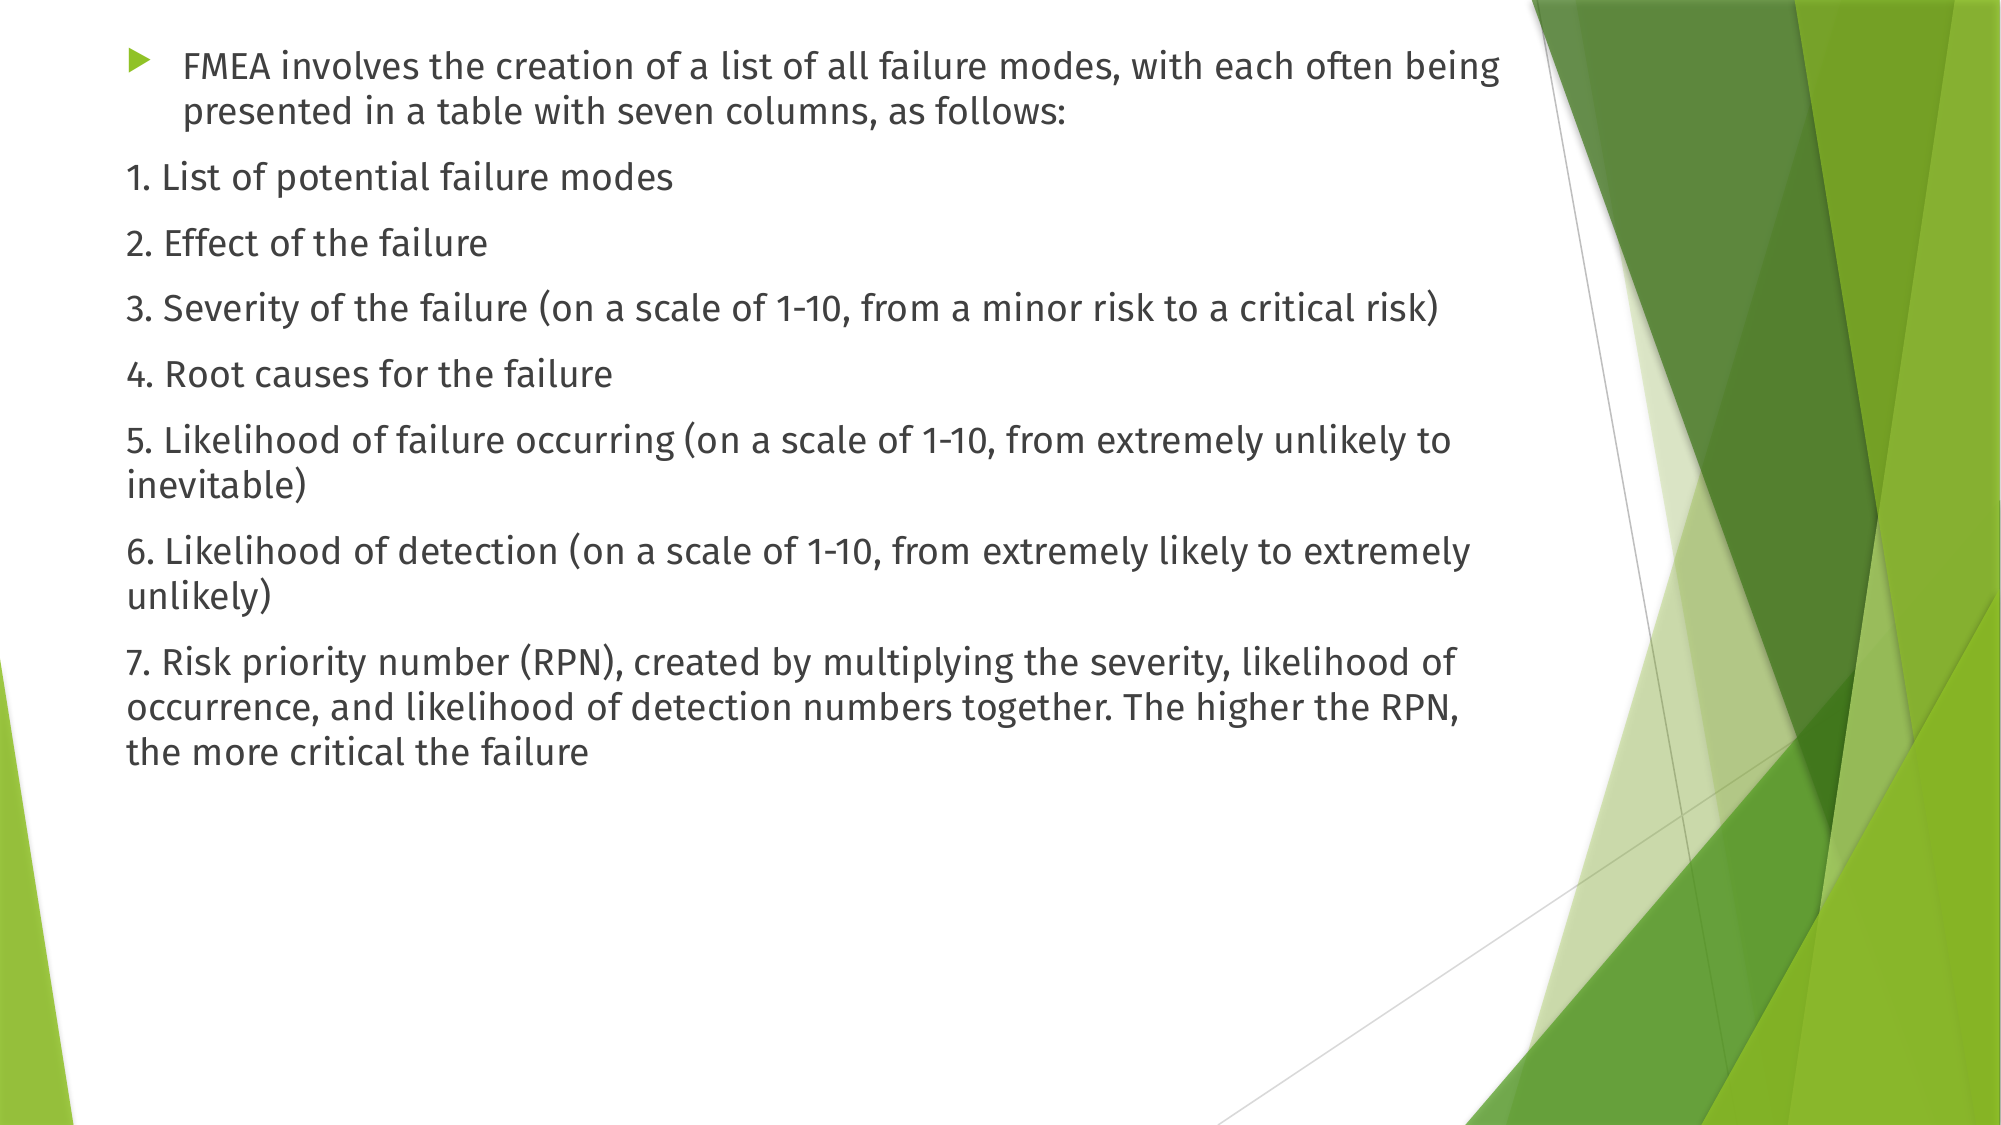

FMEA involves the creation of a list of all failure modes, with each often being presented in a table with seven columns, as follows:
1. List of potential failure modes
2. Effect of the failure
3. Severity of the failure (on a scale of 1-10, from a minor risk to a critical risk)
4. Root causes for the failure
5. Likelihood of failure occurring (on a scale of 1-10, from extremely unlikely to inevitable)
6. Likelihood of detection (on a scale of 1-10, from extremely likely to extremely unlikely)
7. Risk priority number (RPN), created by multiplying the severity, likelihood of occurrence, and likelihood of detection numbers together. The higher the RPN, the more critical the failure